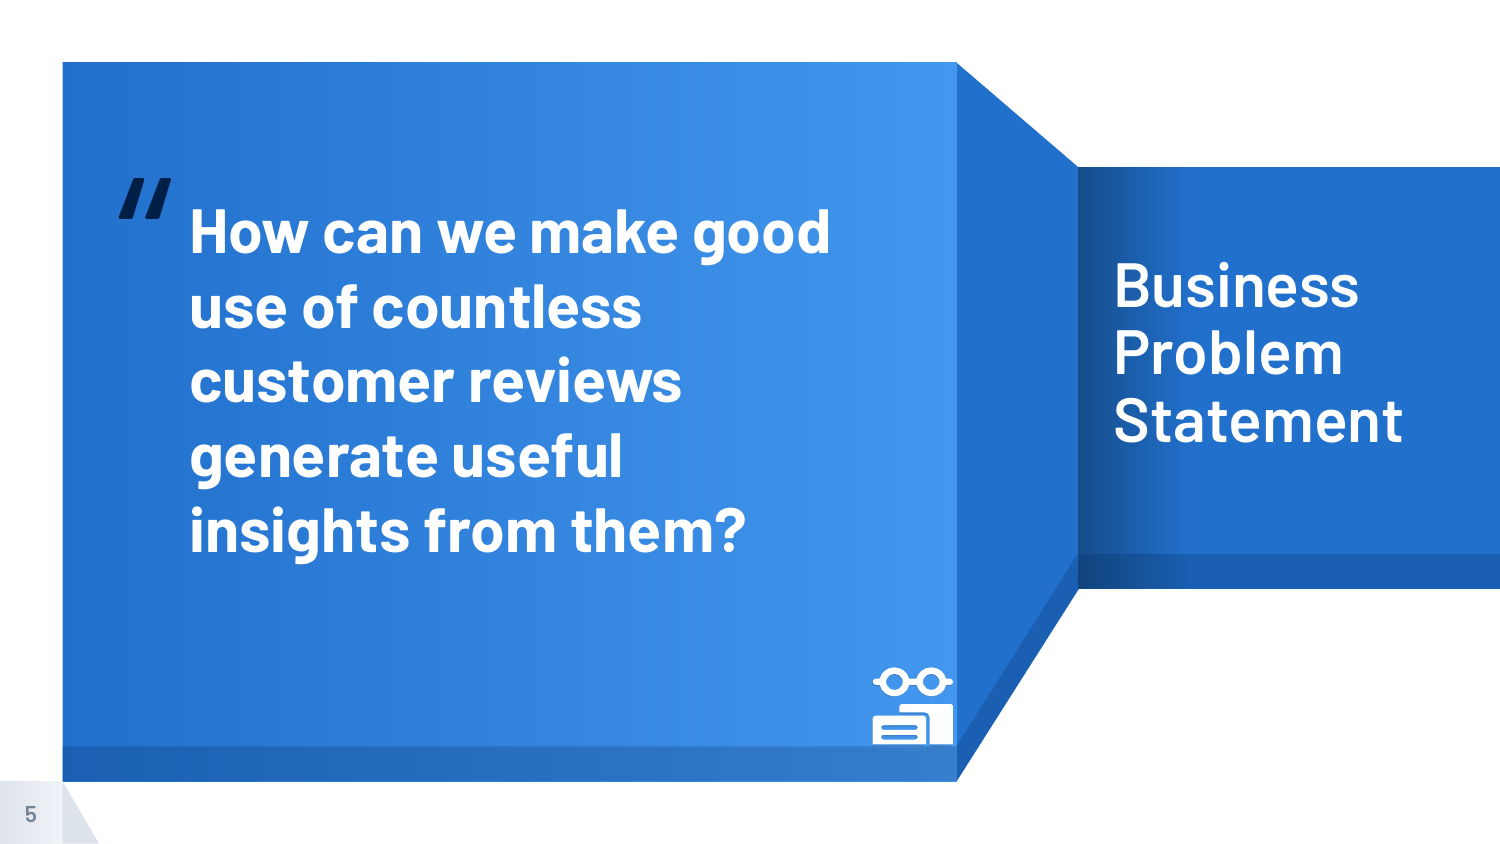

How can we make good use of countless customer reviews generate useful insights from them?
Business Problem Statement

5